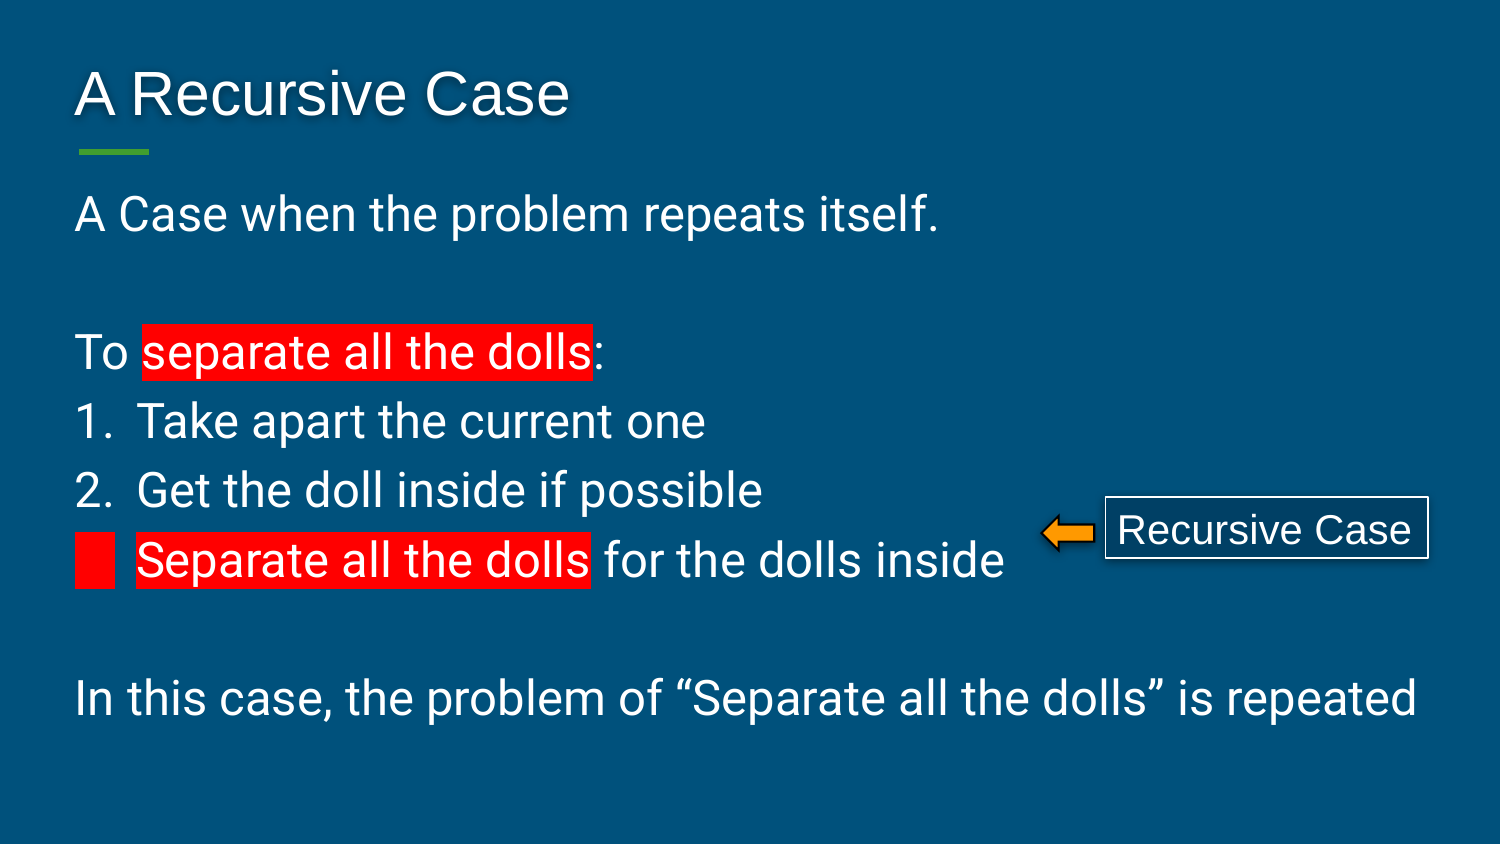

# A Recursive Case
A Case when the problem repeats itself.

To separate all the dolls:
Take apart the current one
Get the doll inside if possible
Separate all the dolls for the dolls inside

In this case, the problem of “Separate all the dolls” is repeated
Recursive Case